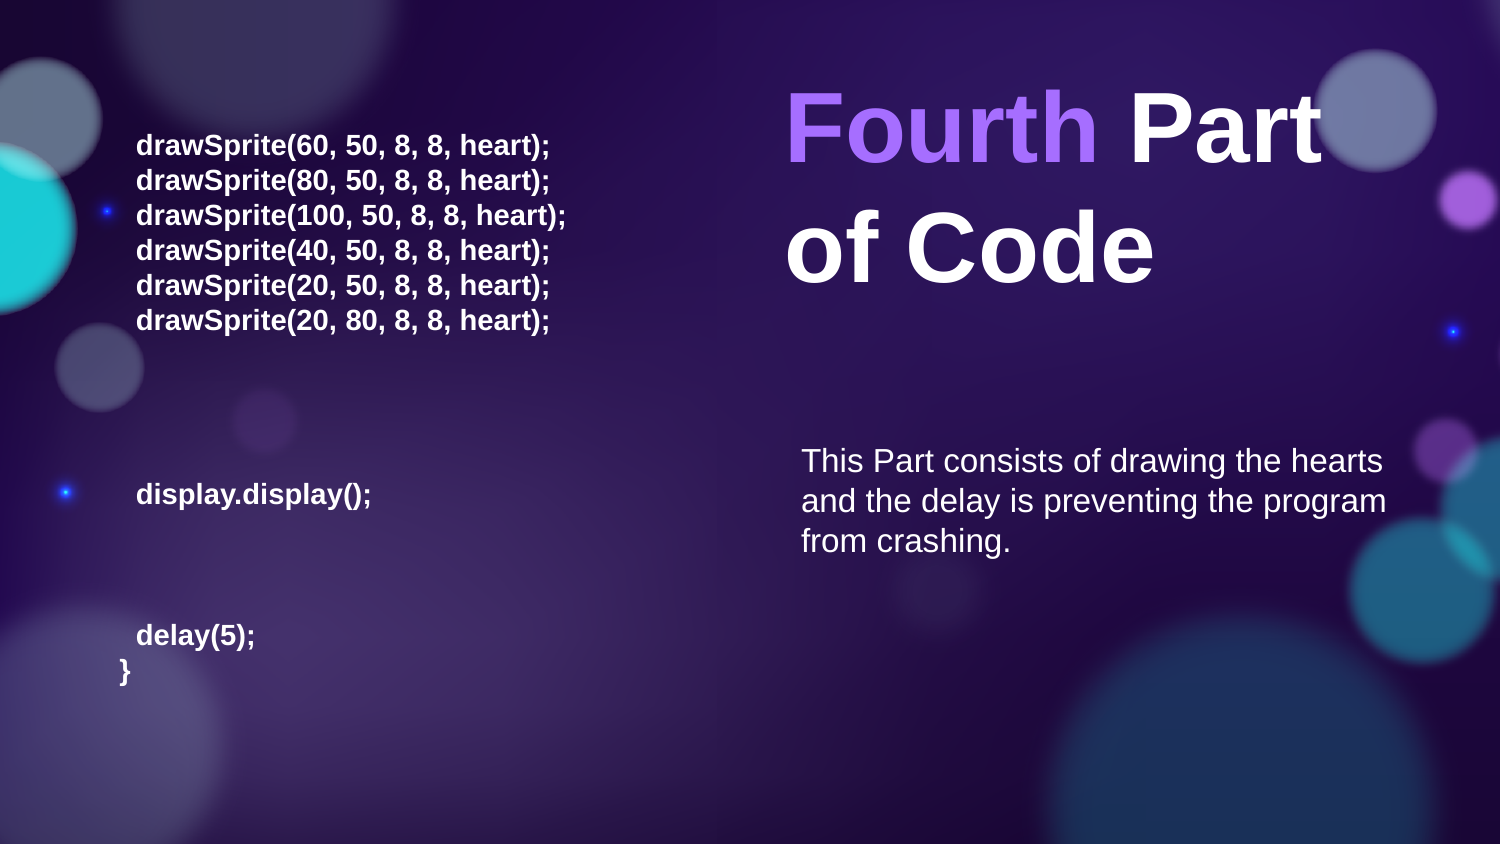

Fourth Part of Code
# drawSprite(60, 50, 8, 8, heart);
  drawSprite(80, 50, 8, 8, heart);
  drawSprite(100, 50, 8, 8, heart);
  drawSprite(40, 50, 8, 8, heart);
  drawSprite(20, 50, 8, 8, heart);
  drawSprite(20, 80, 8, 8, heart);

  display.display();

  delay(5);
}

This Part consists of drawing the hearts and the delay is preventing the program from crashing.